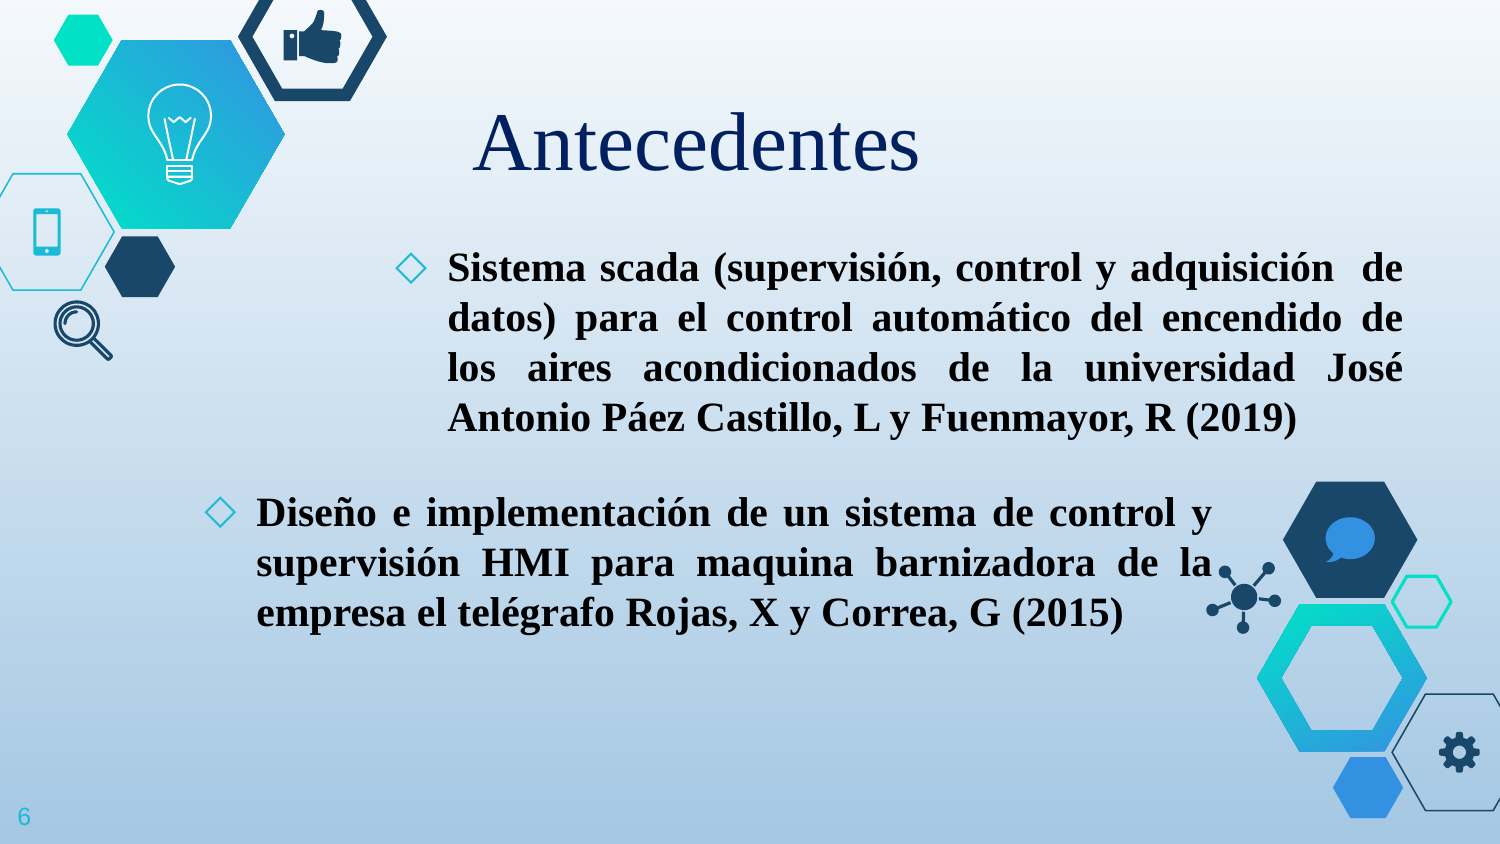

# Antecedentes
Sistema scada (supervisión, control y adquisición  de datos) para el control automático del encendido de los aires acondicionados de la universidad José Antonio Páez Castillo, L y Fuenmayor, R (2019)
Diseño e implementación de un sistema de control y supervisión HMI para maquina barnizadora de la empresa el telégrafo Rojas, X y Correa, G (2015)
6